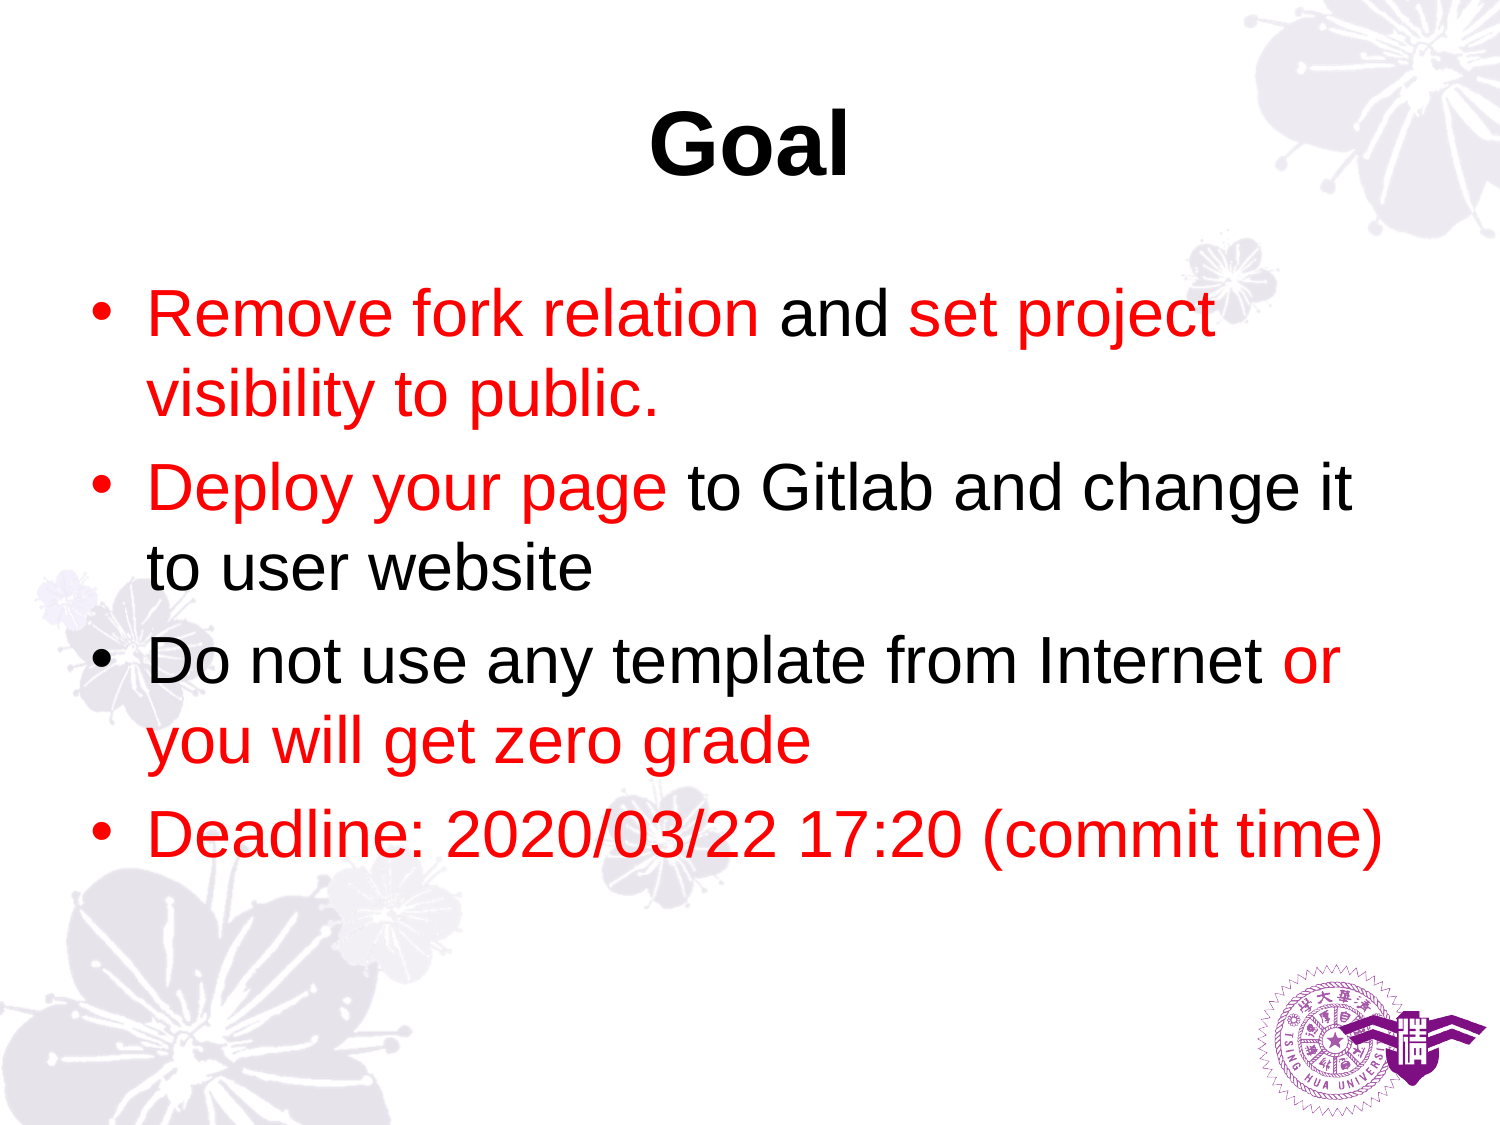

# Goal
Remove fork relation and set project visibility to public.
Deploy your page to Gitlab and change it to user website
Do not use any template from Internet or you will get zero grade
Deadline: 2020/03/22 17:20 (commit time)